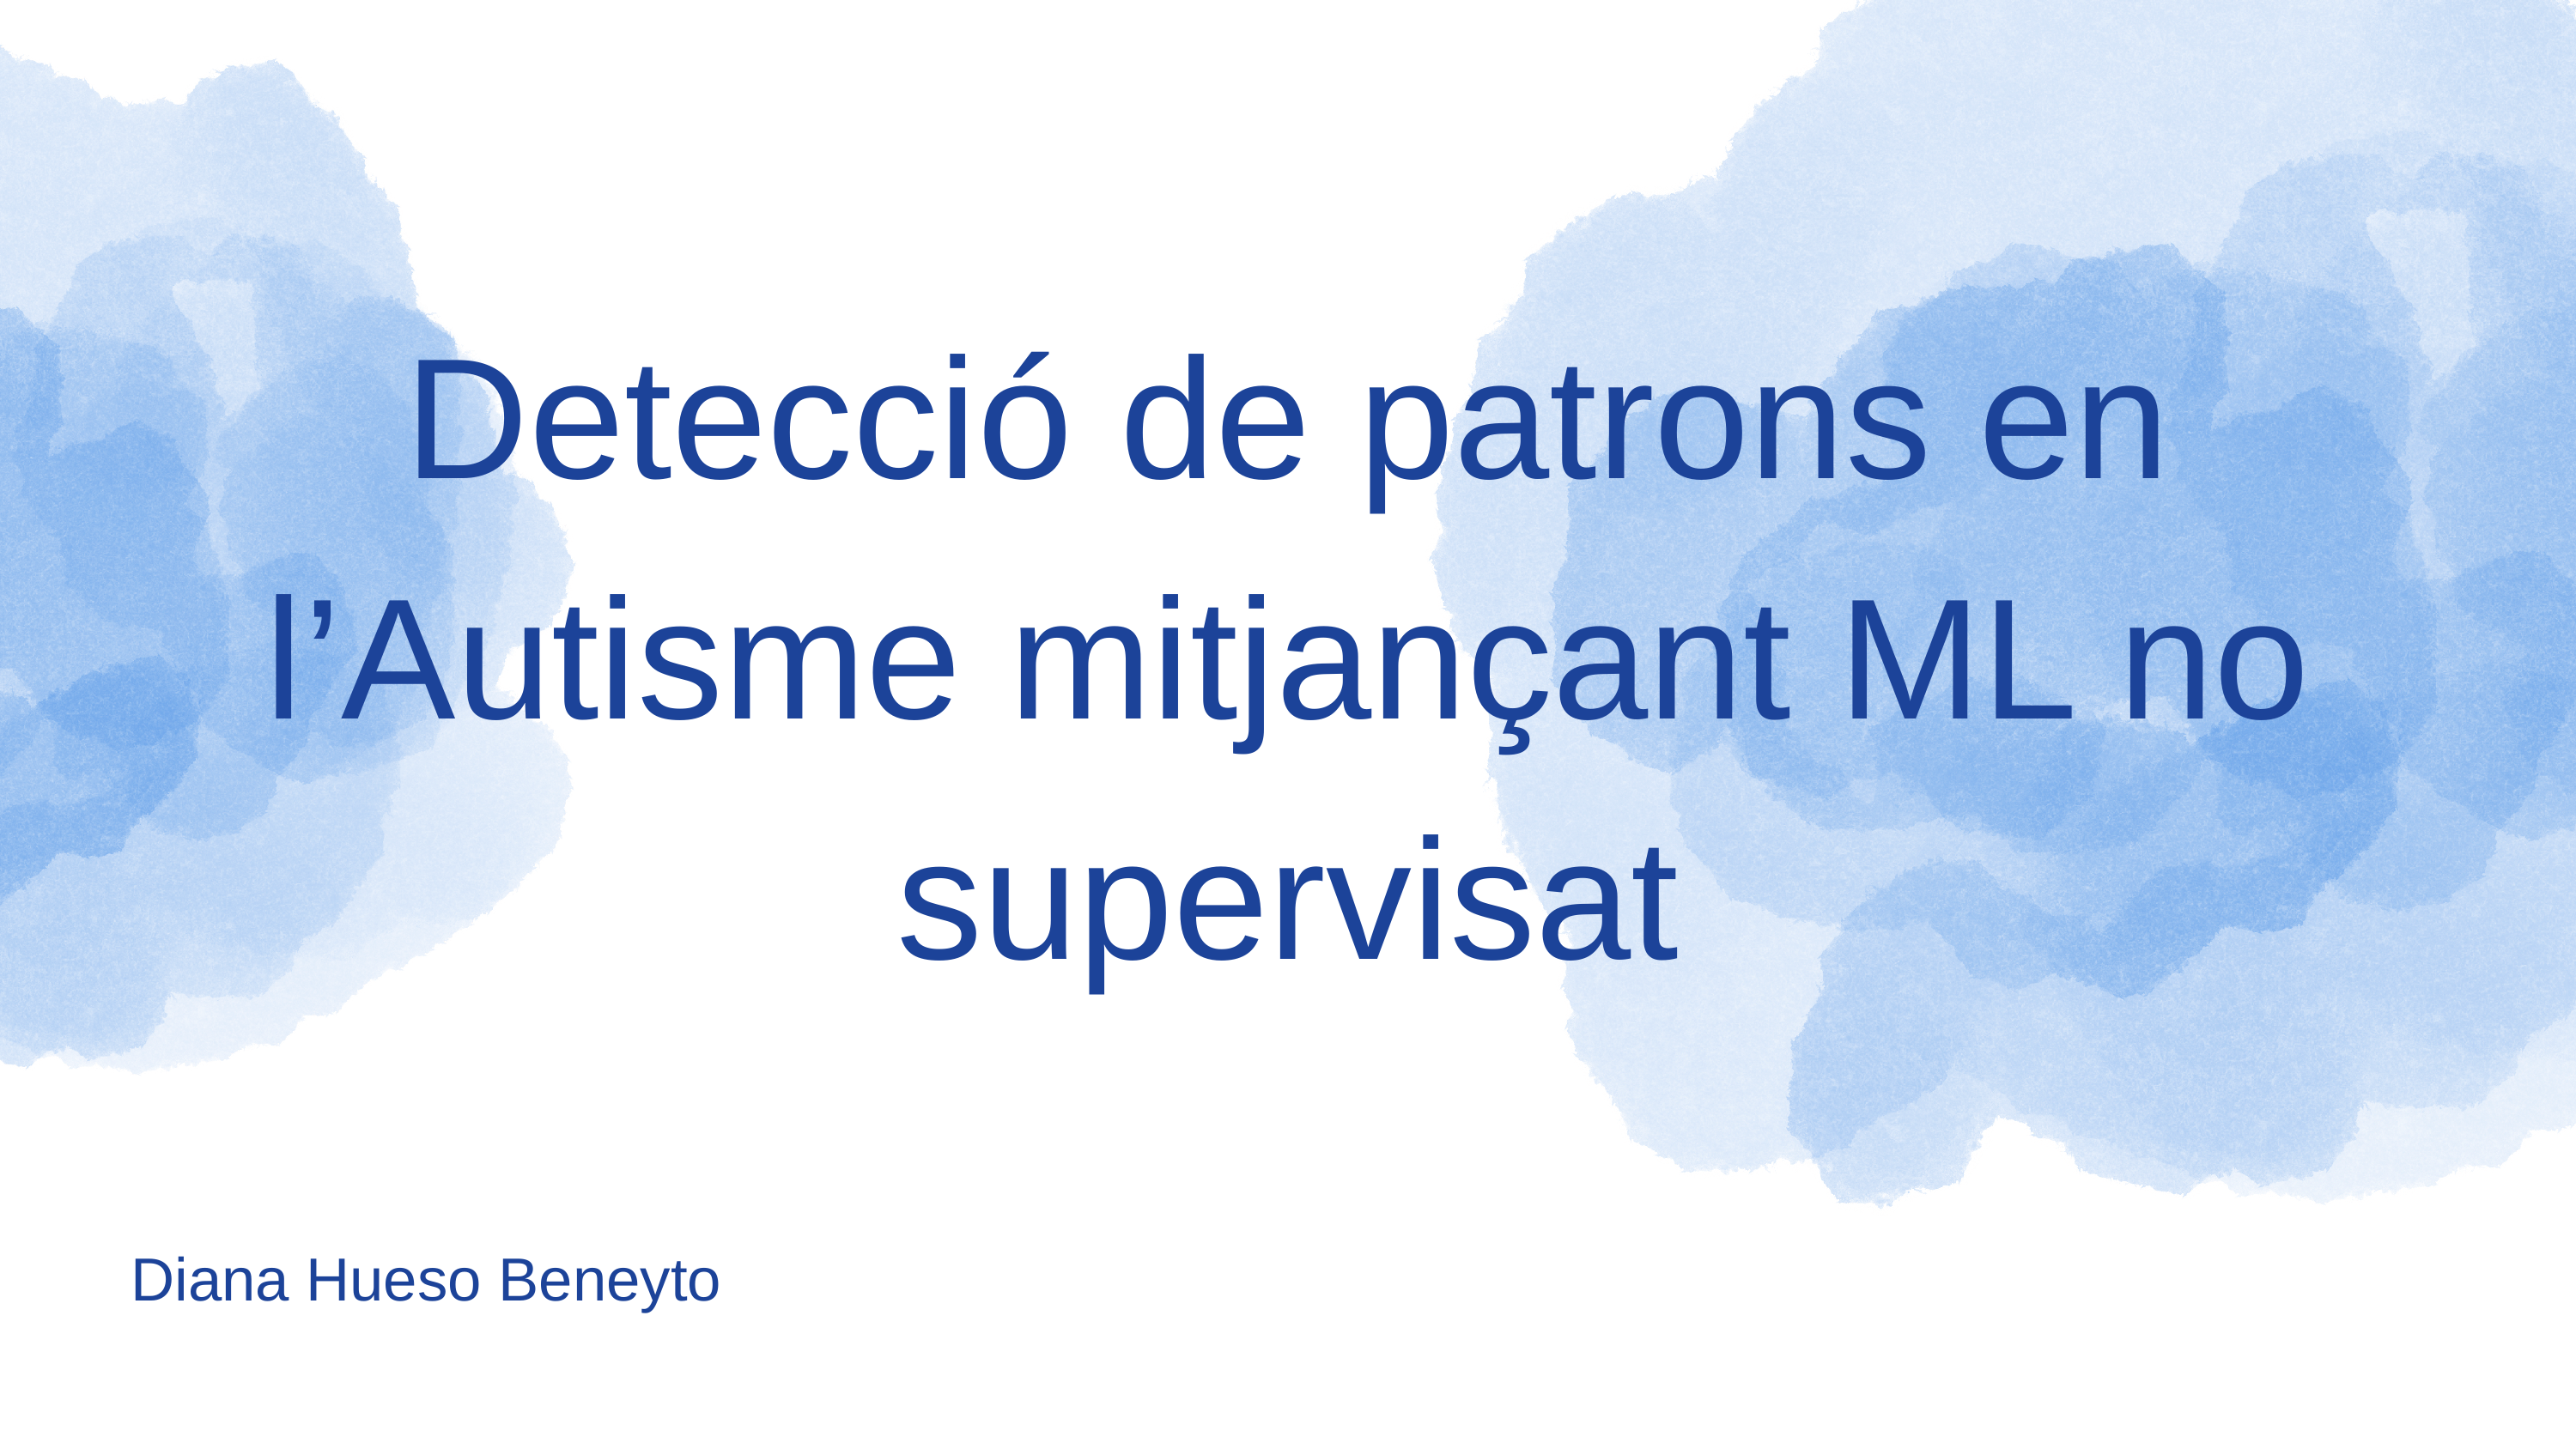

Detecció de patrons en l’Autisme mitjançant ML no supervisat
Diana Hueso Beneyto